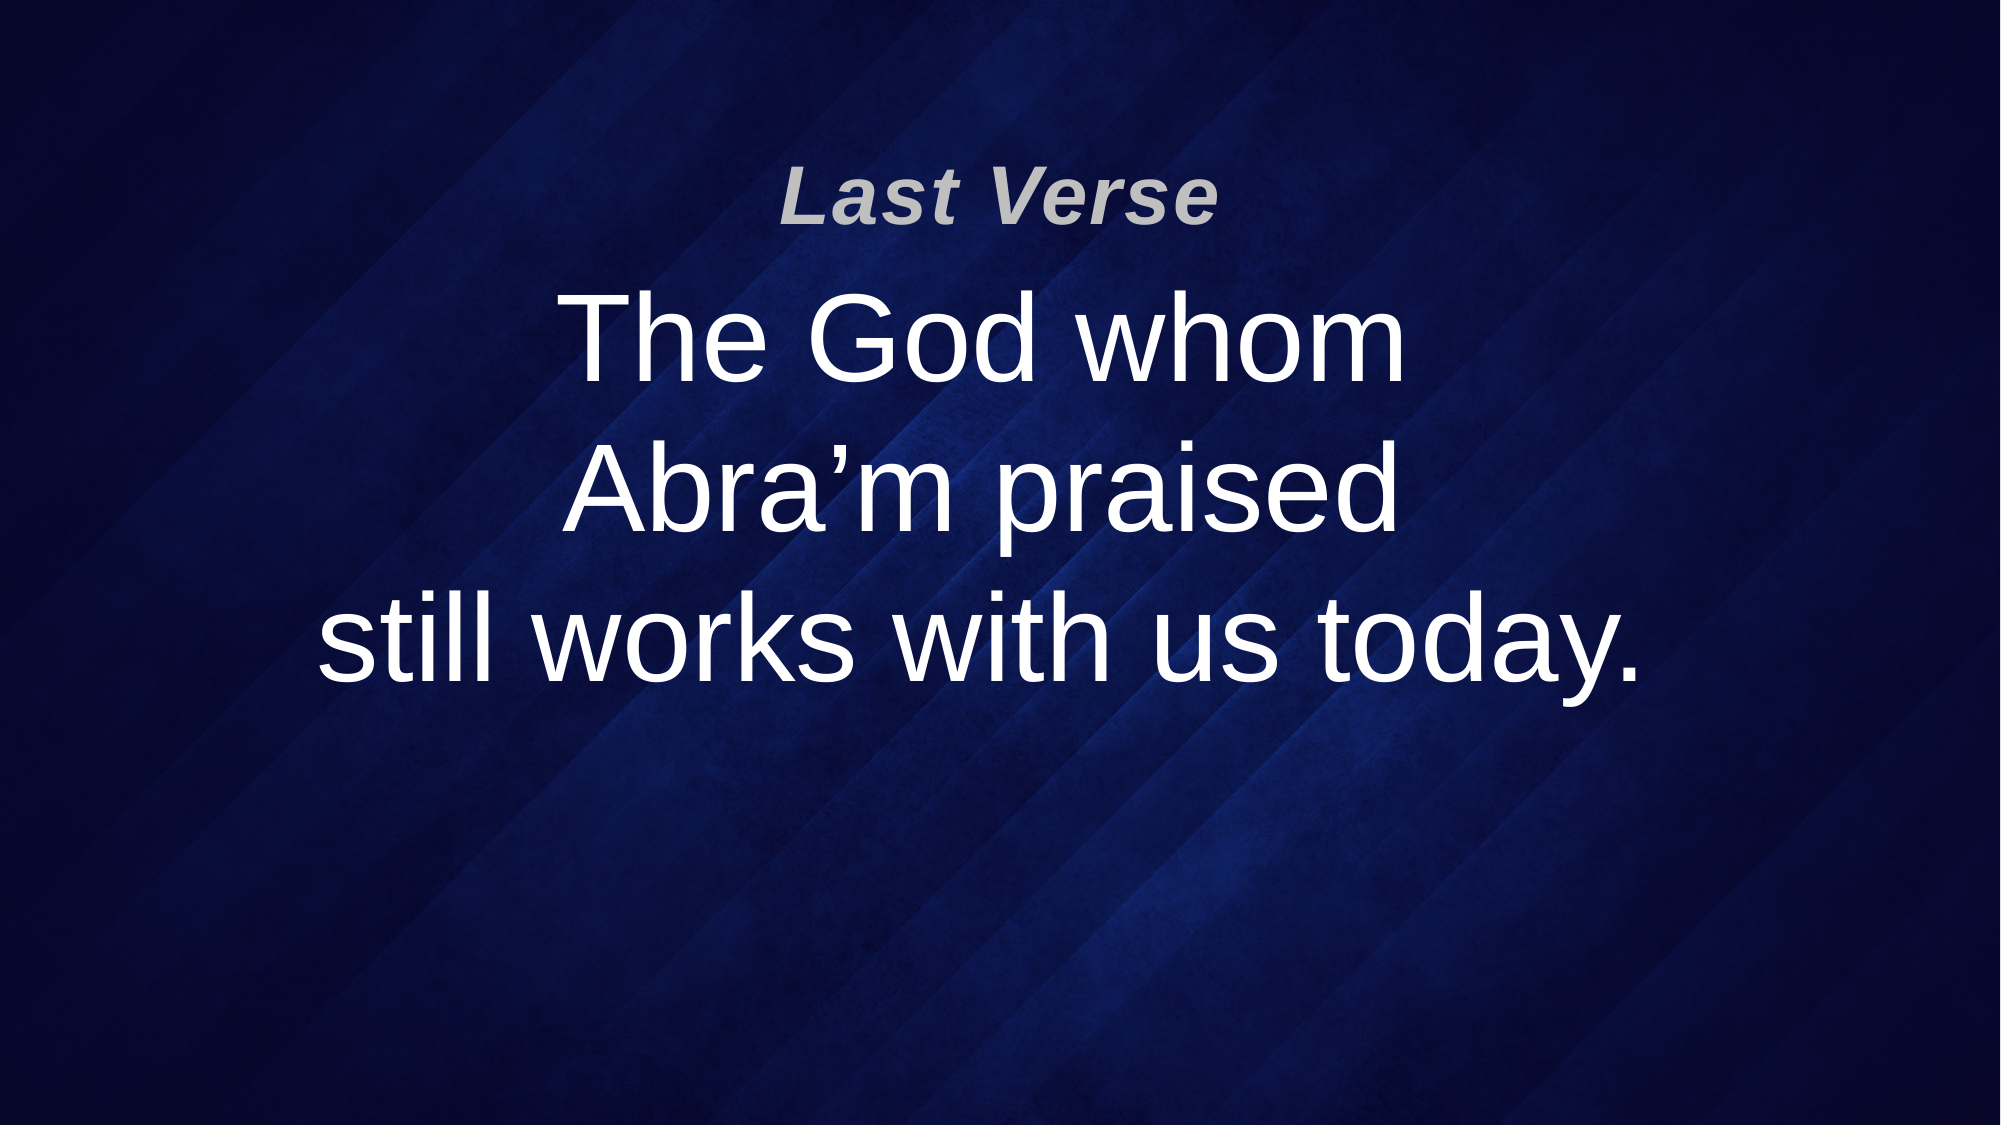

Last Verse
# The God whom Abra’m praised still works with us today.